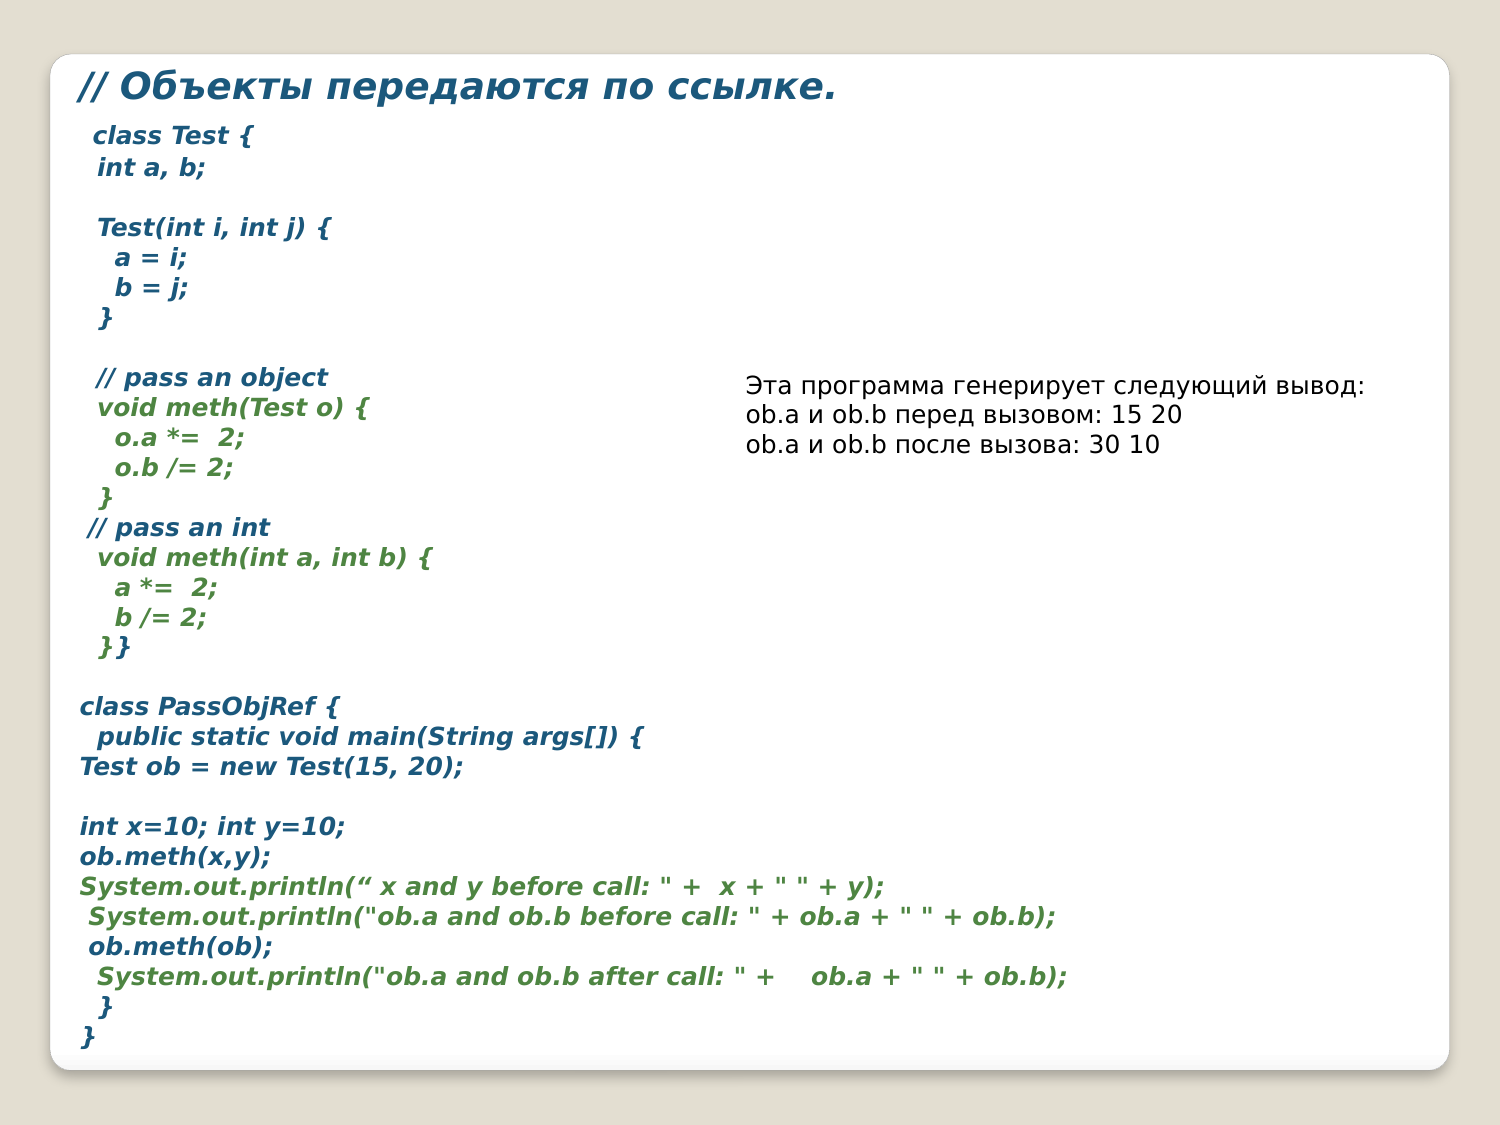

// Объекты передаются по ссылке.
 class Test {
  int a, b;

  Test(int i, int j) {
    a = i;
    b = j;
  }

  // pass an object
  void meth(Test o) {
    o.a *=  2;
    o.b /= 2;
  }
 // pass an int
  void meth(int a, int b) {
    a *=  2;
    b /= 2;
  }}

class PassObjRef {
  public static void main(String args[]) {
Test ob = new Test(15, 20);

int x=10; int y=10;
ob.meth(x,y);
System.out.println(“ x and y before call: " +  x + " " + y);
 System.out.println("ob.a and ob.b before call: " + ob.a + " " + ob.b);
 ob.meth(ob);
  System.out.println("ob.a and ob.b after call: " +    ob.a + " " + ob.b);
  }
}
Эта программа генерирует следующий вывод:
оb.а и оb.b перед вызовом: 15 20
оb.а и оb.b после вызова: 30 10